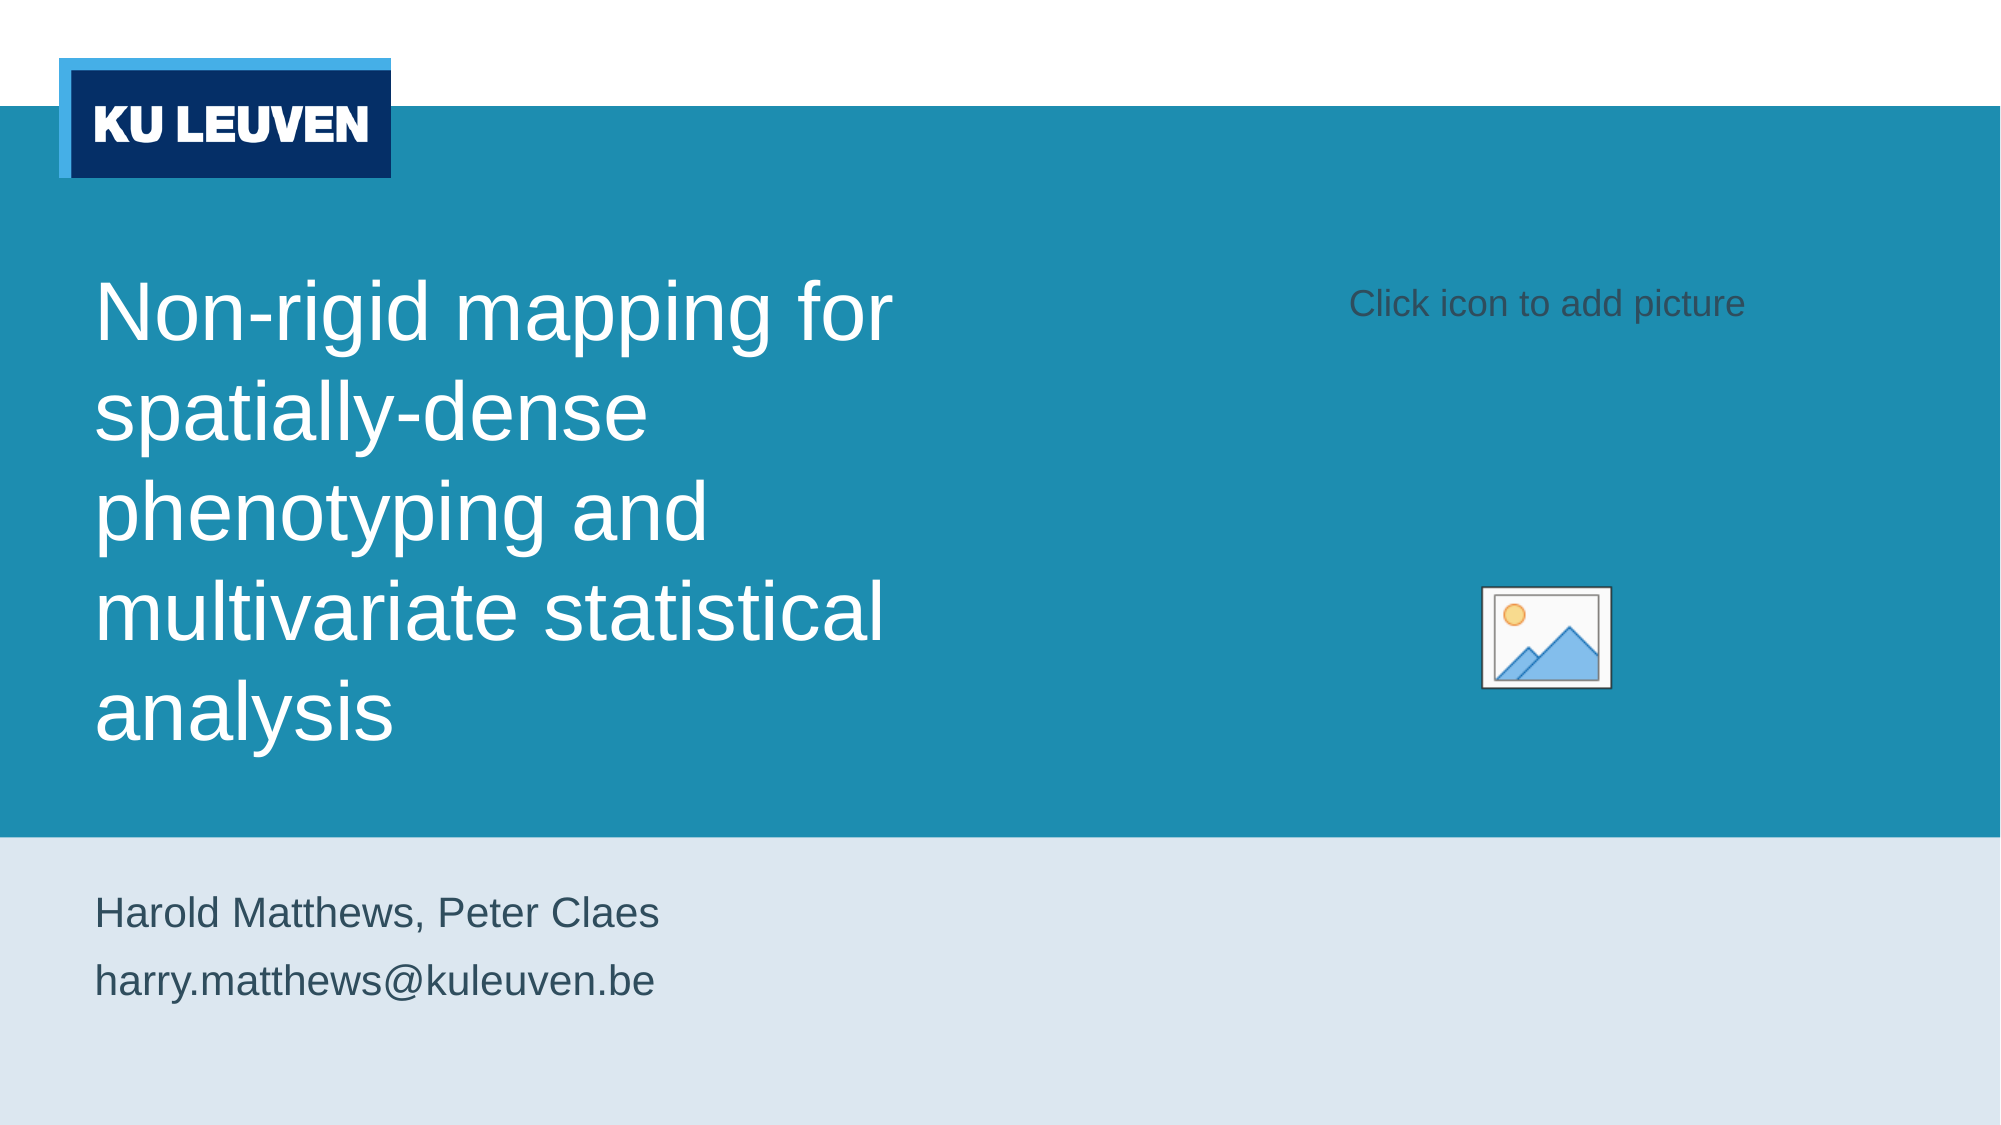

# Non-rigid mapping for spatially-dense phenotyping and multivariate statistical analysis

Harold Matthews, Peter Claes
harry.matthews@kuleuven.be